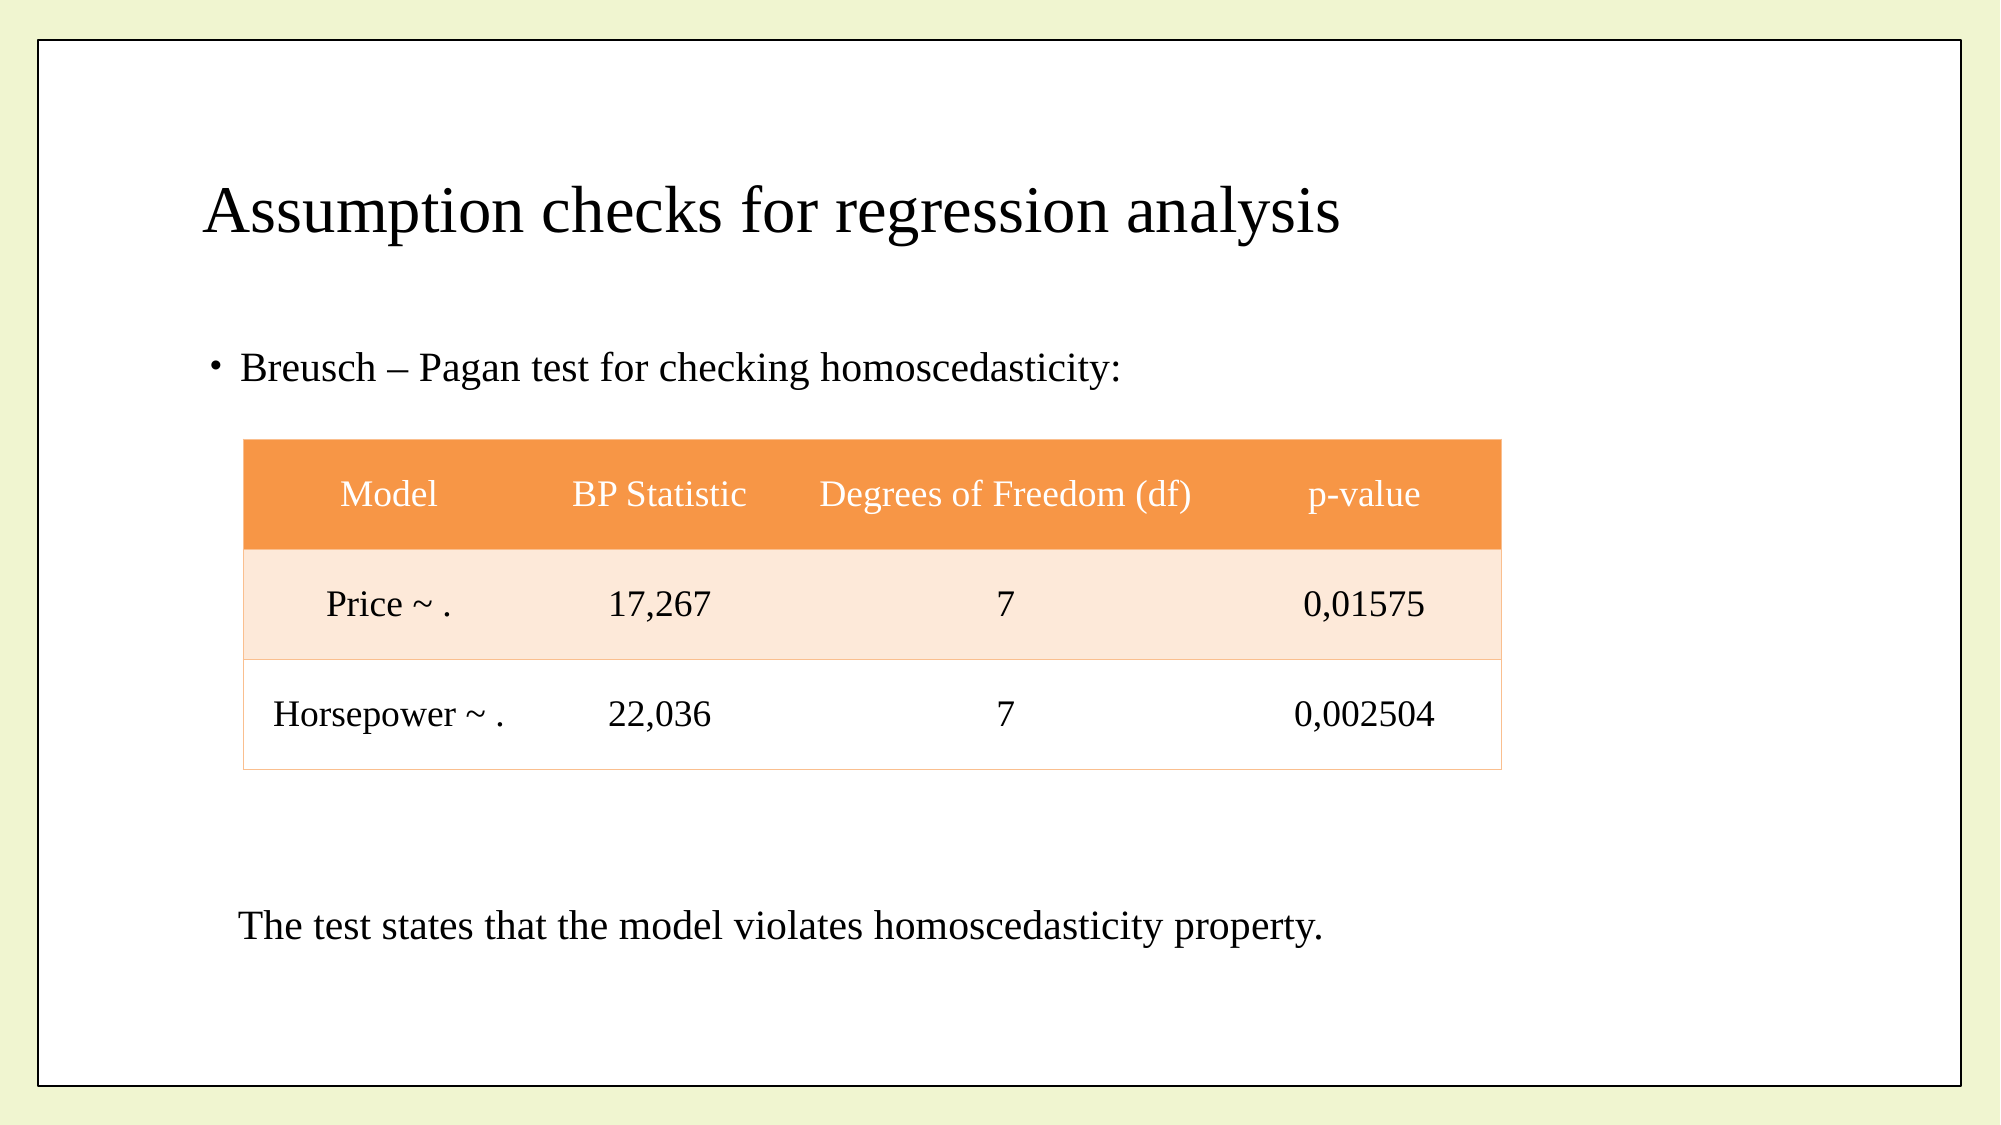

# Assumption checks for regression analysis
Breusch – Pagan test for checking homoscedasticity:

| Model | BP Statistic | Degrees of Freedom (df) | p-value |
| --- | --- | --- | --- |
| Price ~ . | 17,267 | 7 | 0,01575 |
| Horsepower ~ . | 22,036 | 7 | 0,002504 |
The test states that the model violates homoscedasticity property.